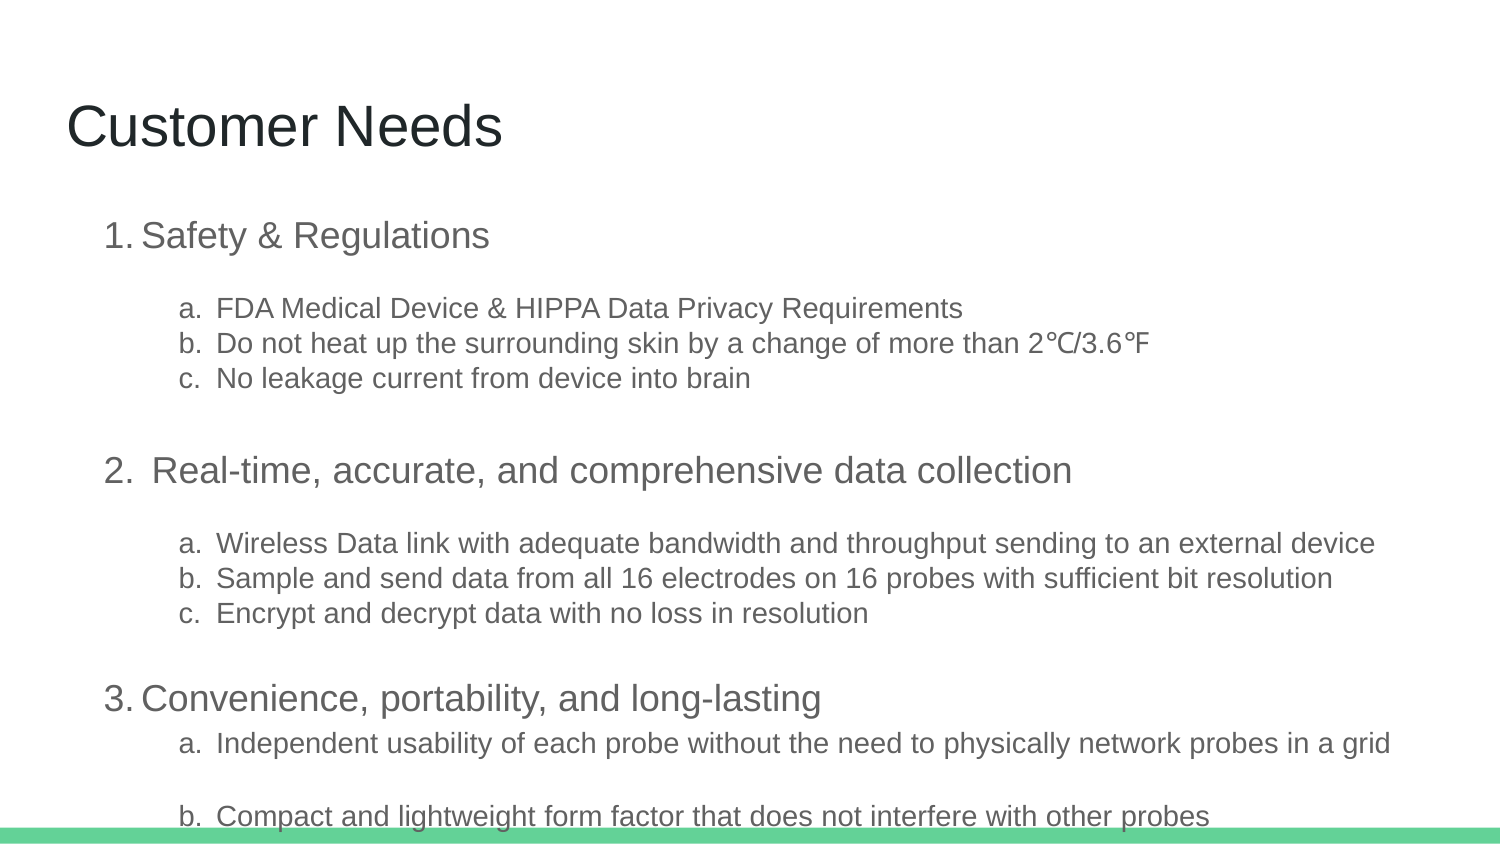

# Customer Needs
Safety & Regulations
FDA Medical Device & HIPPA Data Privacy Requirements
Do not heat up the surrounding skin by a change of more than 2℃/3.6℉
No leakage current from device into brain

 Real-time, accurate, and comprehensive data collection
Wireless Data link with adequate bandwidth and throughput sending to an external device
Sample and send data from all 16 electrodes on 16 probes with sufficient bit resolution
Encrypt and decrypt data with no loss in resolution

Convenience, portability, and long-lasting
Independent usability of each probe without the need to physically network probes in a grid
Compact and lightweight form factor that does not interfere with other probes
Battery should last at least a working day and be easily user-replaceable